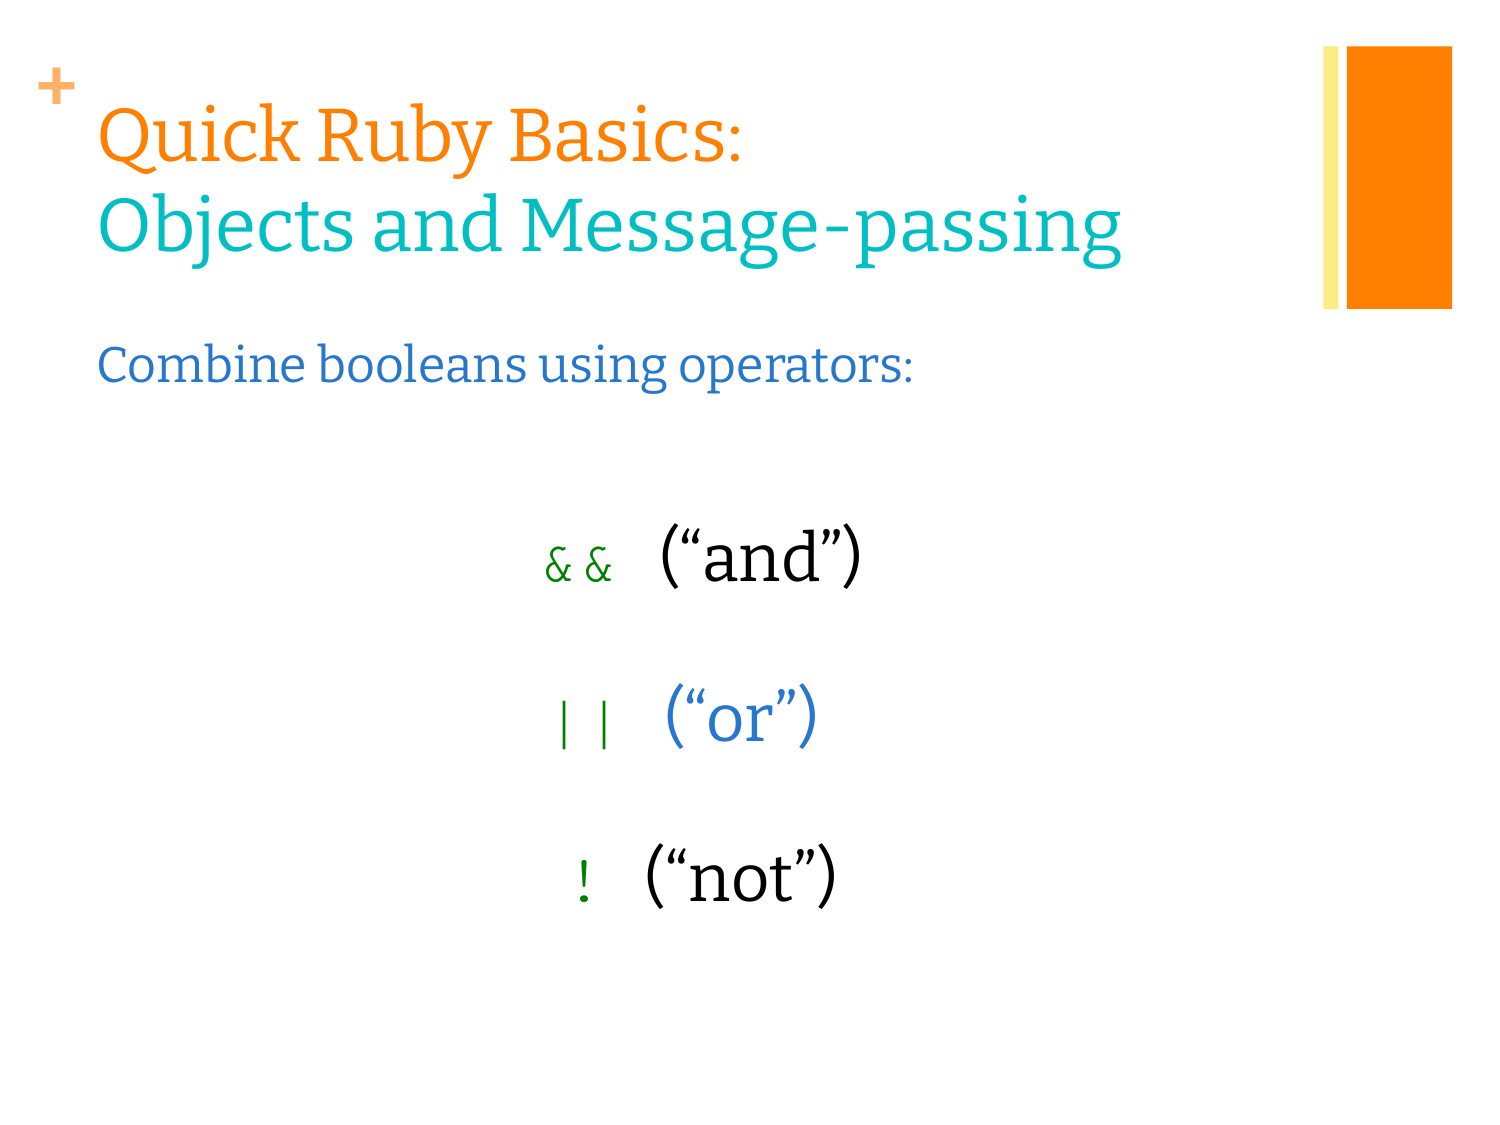

# Quick Ruby Basics: Objects and Message-passing
Combine booleans using operators:

&& (“and”)

|| (“or”)

! (“not”)